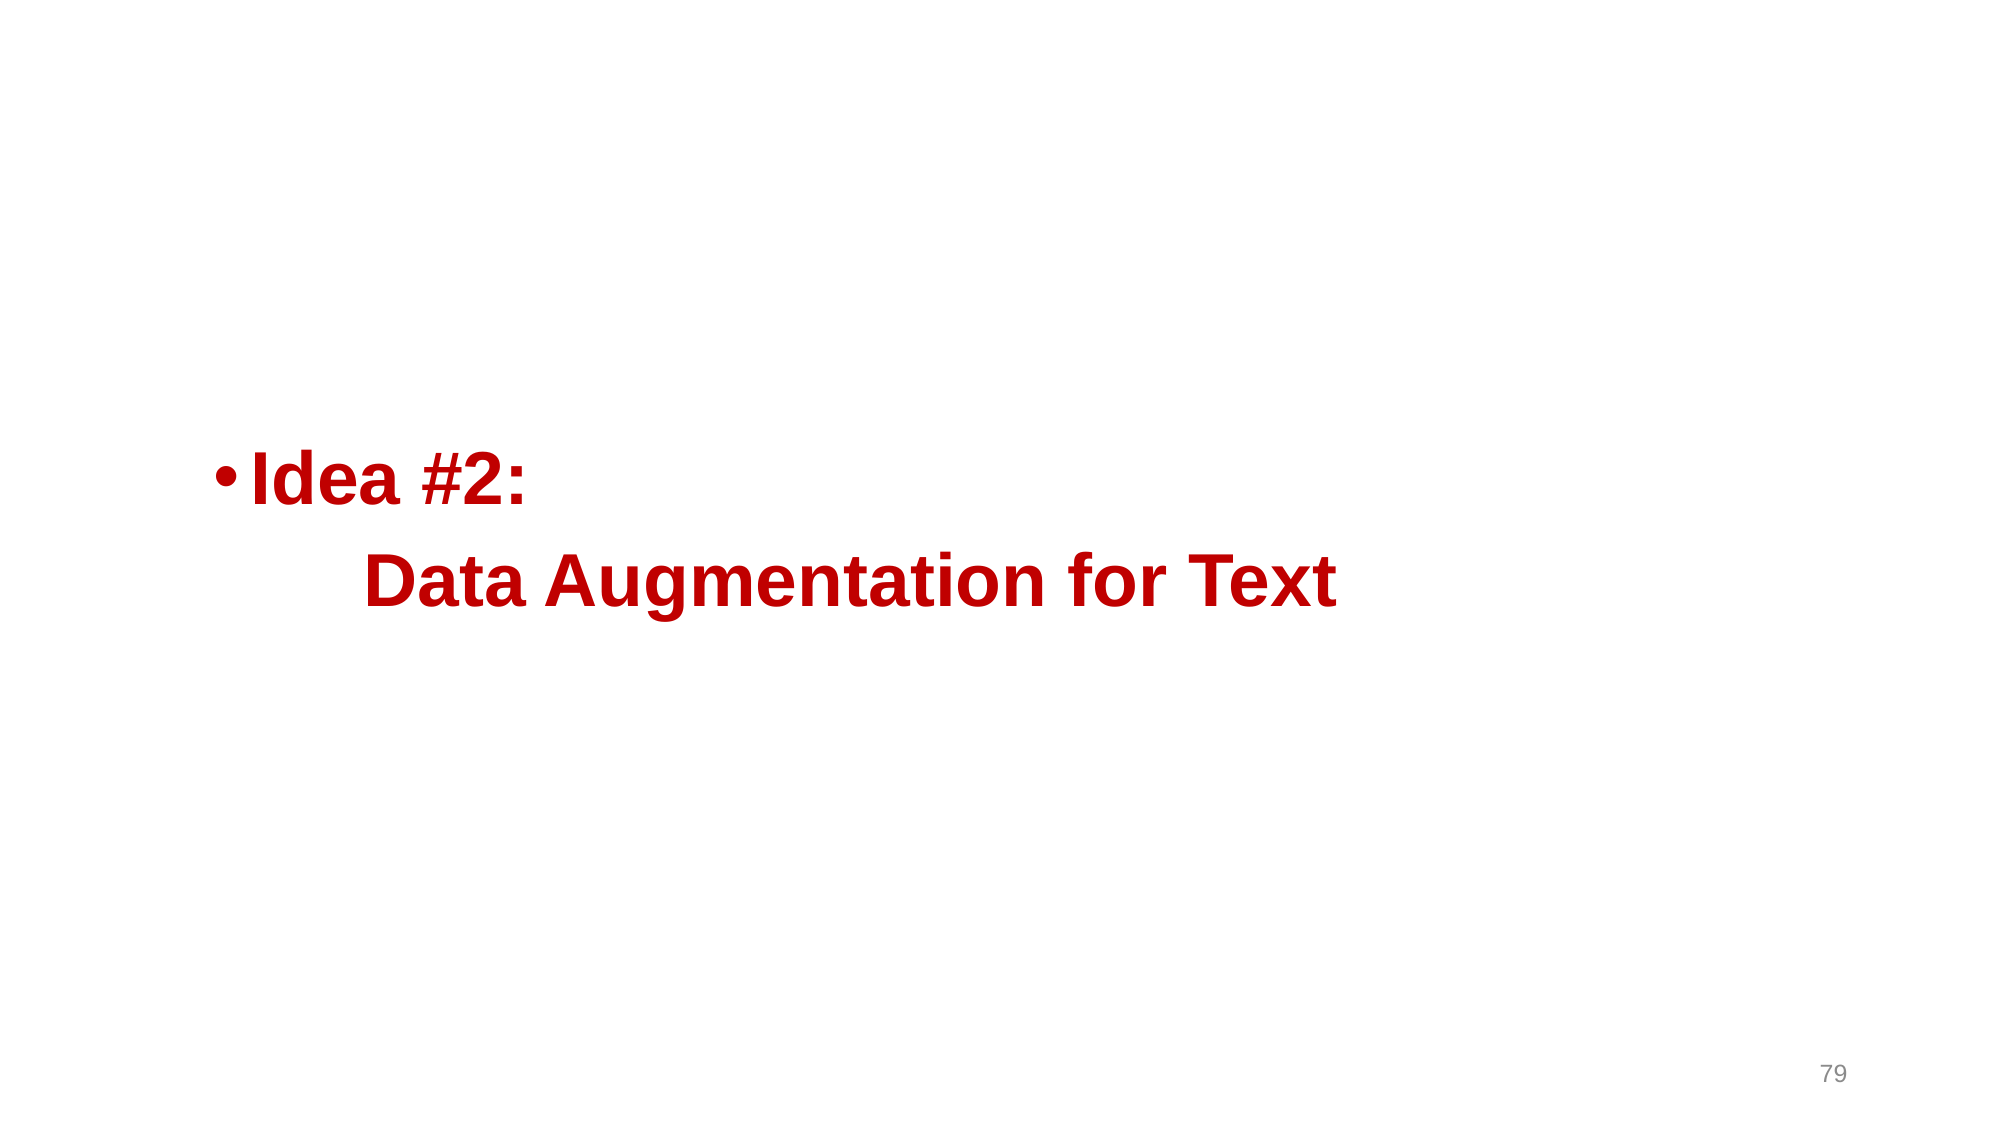

Idea #2:
	Data Augmentation for Text

79